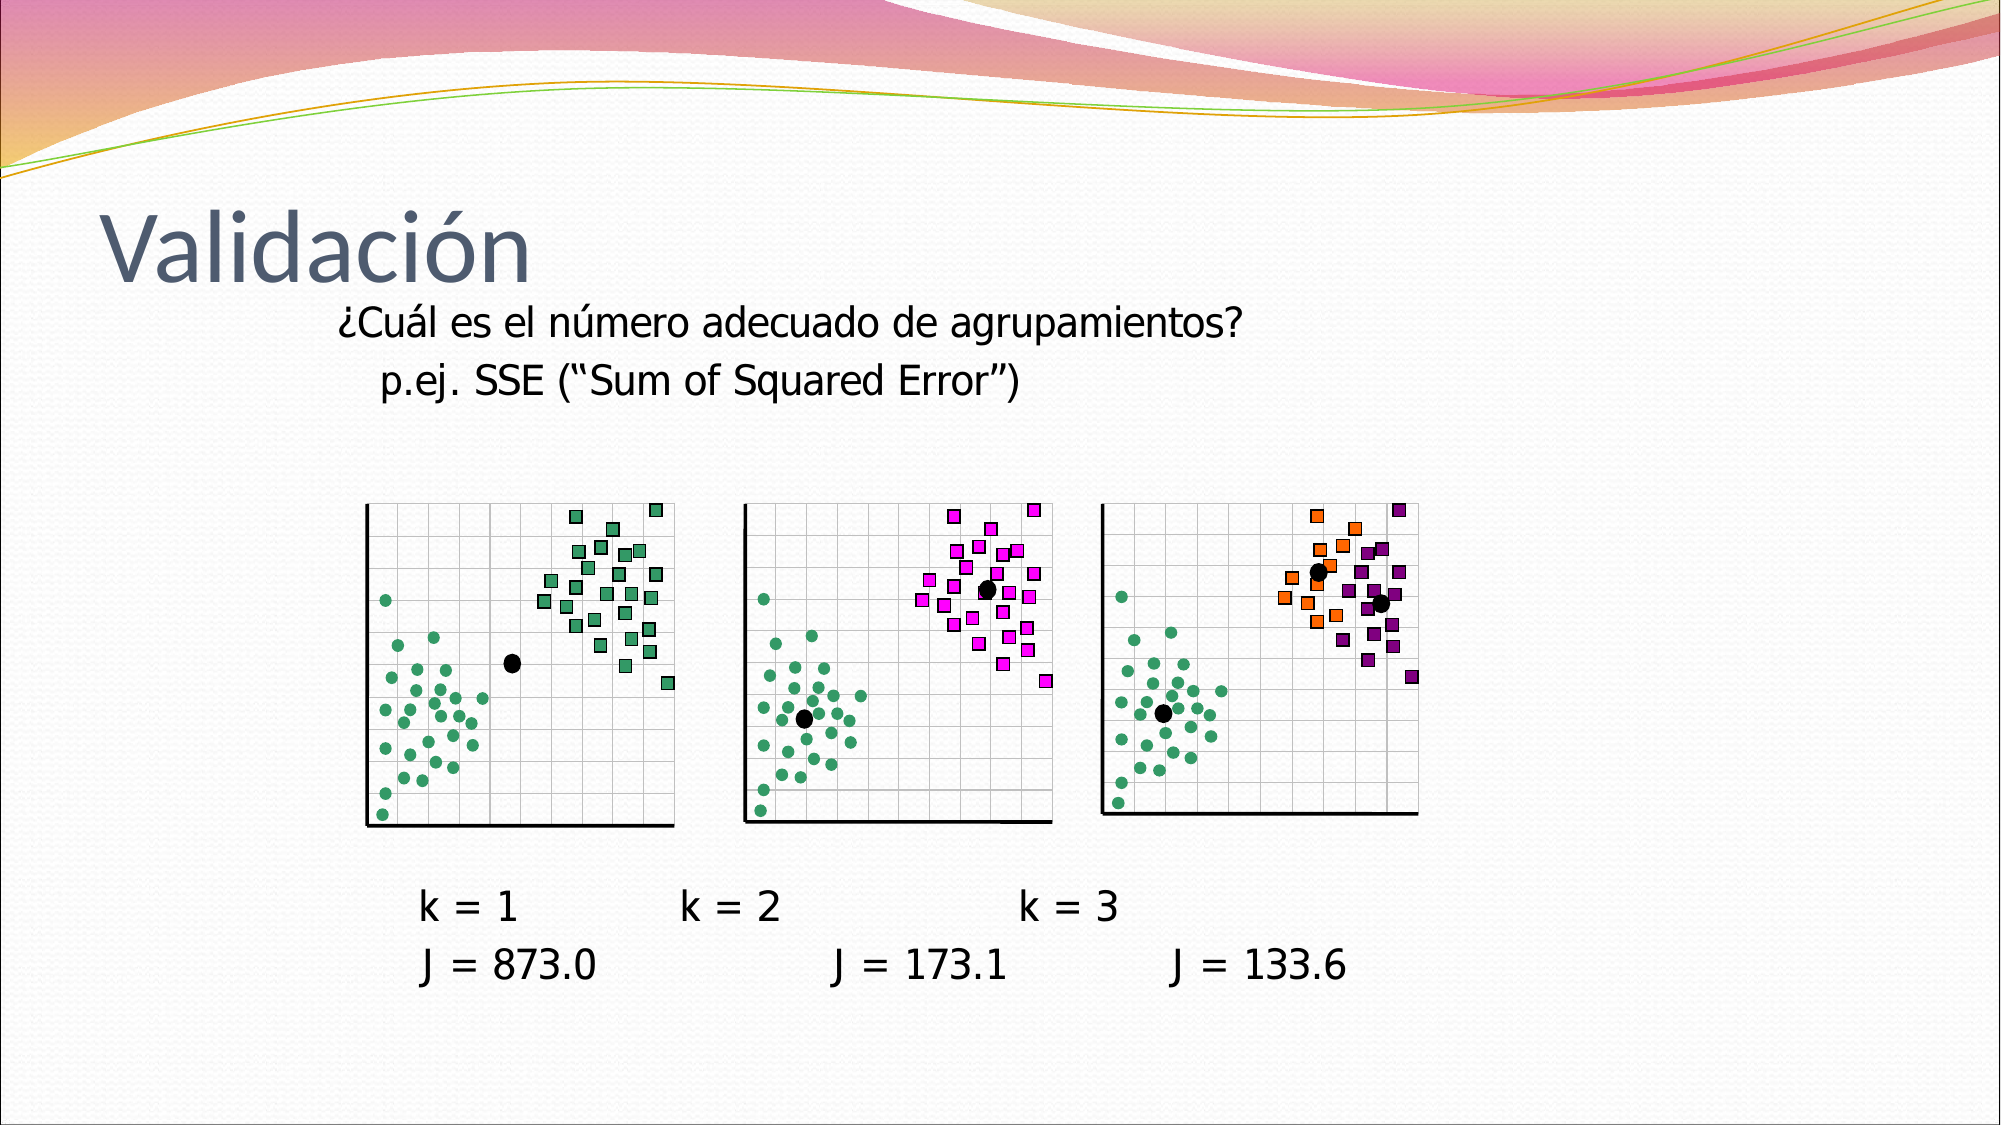

# Validación

¿Cuál es el número adecuado de agrupamientos?
	p.ej. SSE (“Sum of Squared Error”)

	   k = 1		k = 2		   k = 3
	   J = 873.0		J = 173.1	   J = 133.6